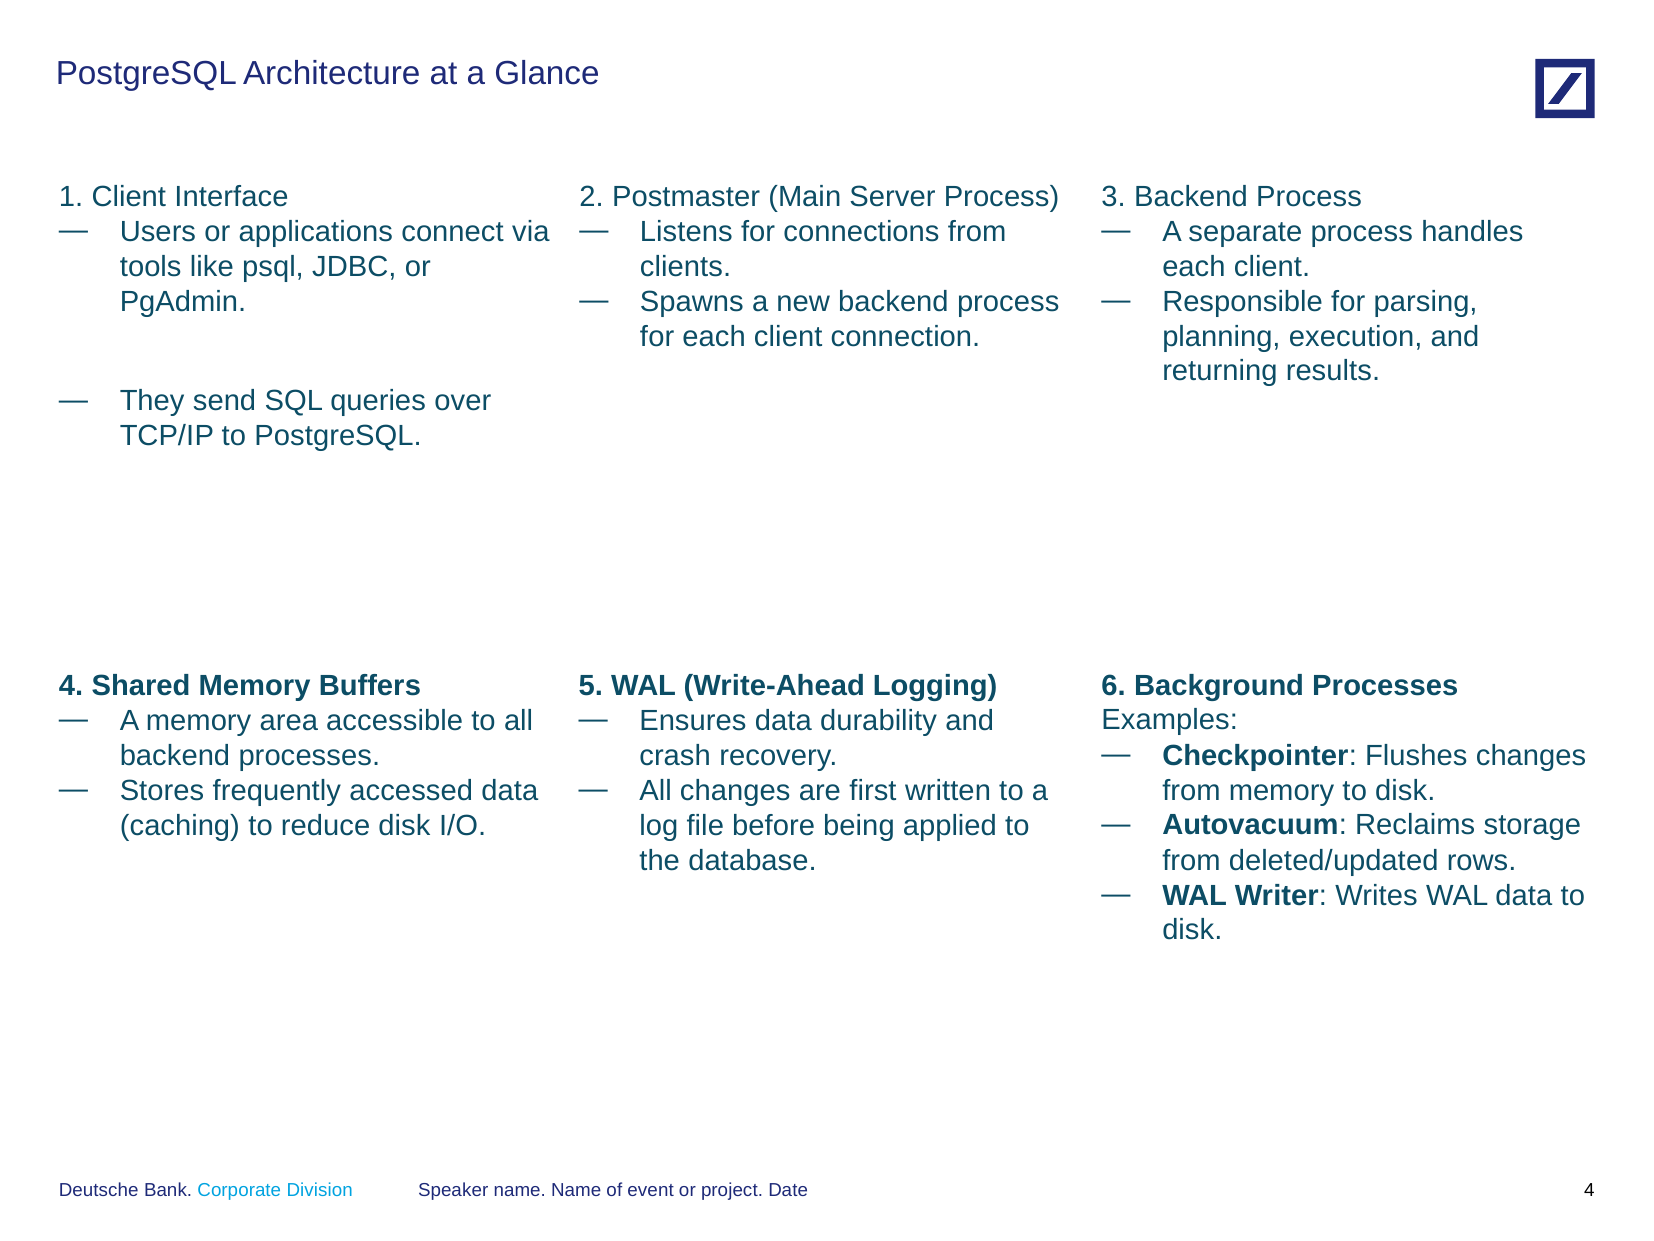

# PostgreSQL Architecture at a Glance
3. Backend Process
A separate process handles each client.
Responsible for parsing, planning, execution, and returning results.
2. Postmaster (Main Server Process)
Listens for connections from clients.
Spawns a new backend process for each client connection.
1. Client Interface
Users or applications connect via tools like psql, JDBC, or PgAdmin.

They send SQL queries over TCP/IP to PostgreSQL.
6. Background Processes
Examples:
Checkpointer: Flushes changes from memory to disk.
Autovacuum: Reclaims storage from deleted/updated rows.
WAL Writer: Writes WAL data to disk.

4. Shared Memory Buffers
A memory area accessible to all backend processes.
Stores frequently accessed data (caching) to reduce disk I/O.

5. WAL (Write-Ahead Logging)
Ensures data durability and crash recovery.
All changes are first written to a log file before being applied to the database.

Speaker name. Name of event or project. Date
4